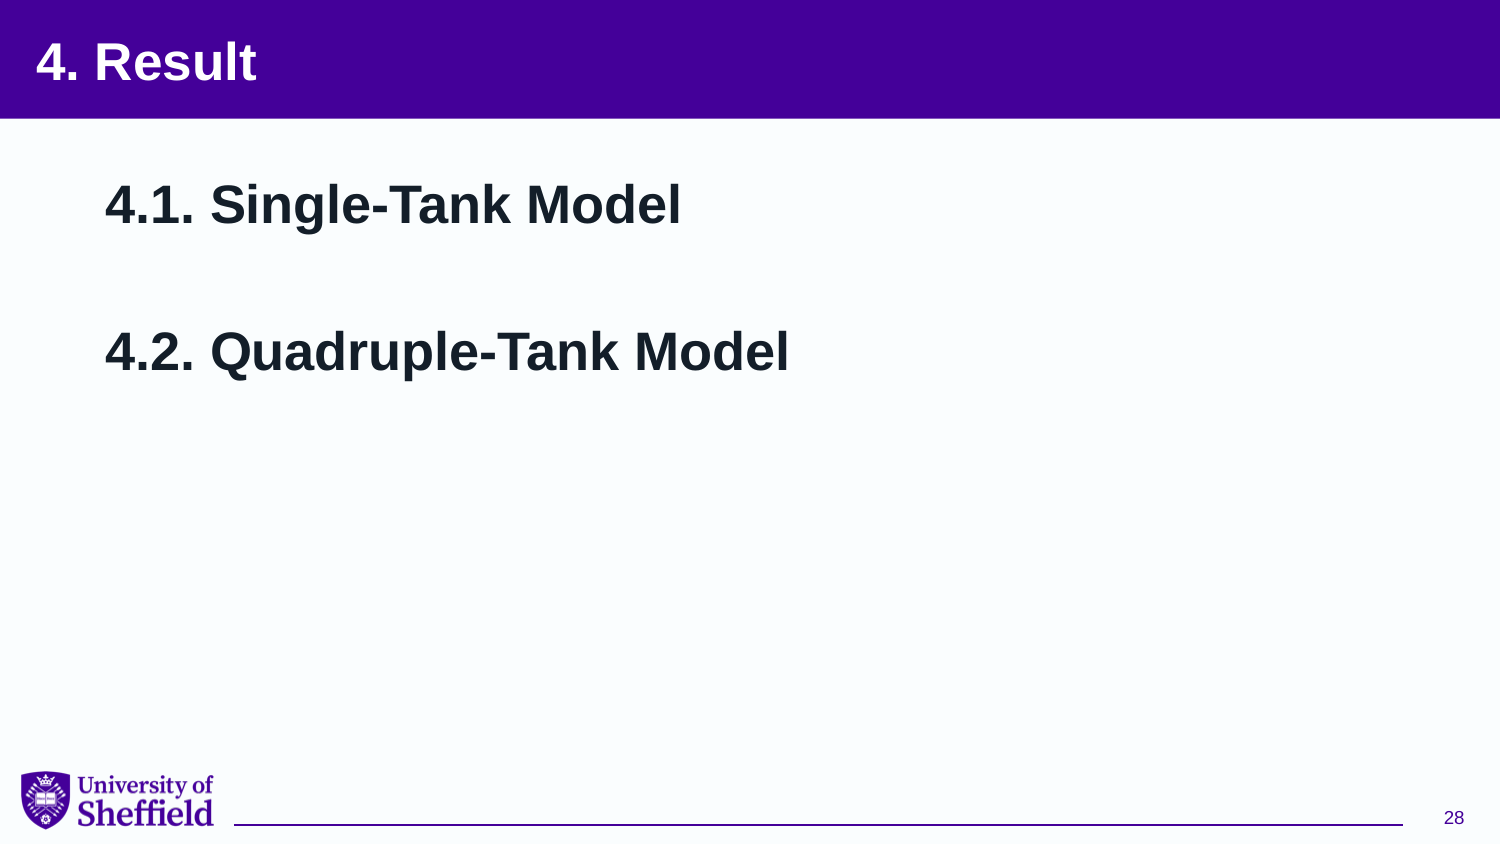

# 4. Result
4.1. Single-Tank Model

4.2. Quadruple-Tank Model
28